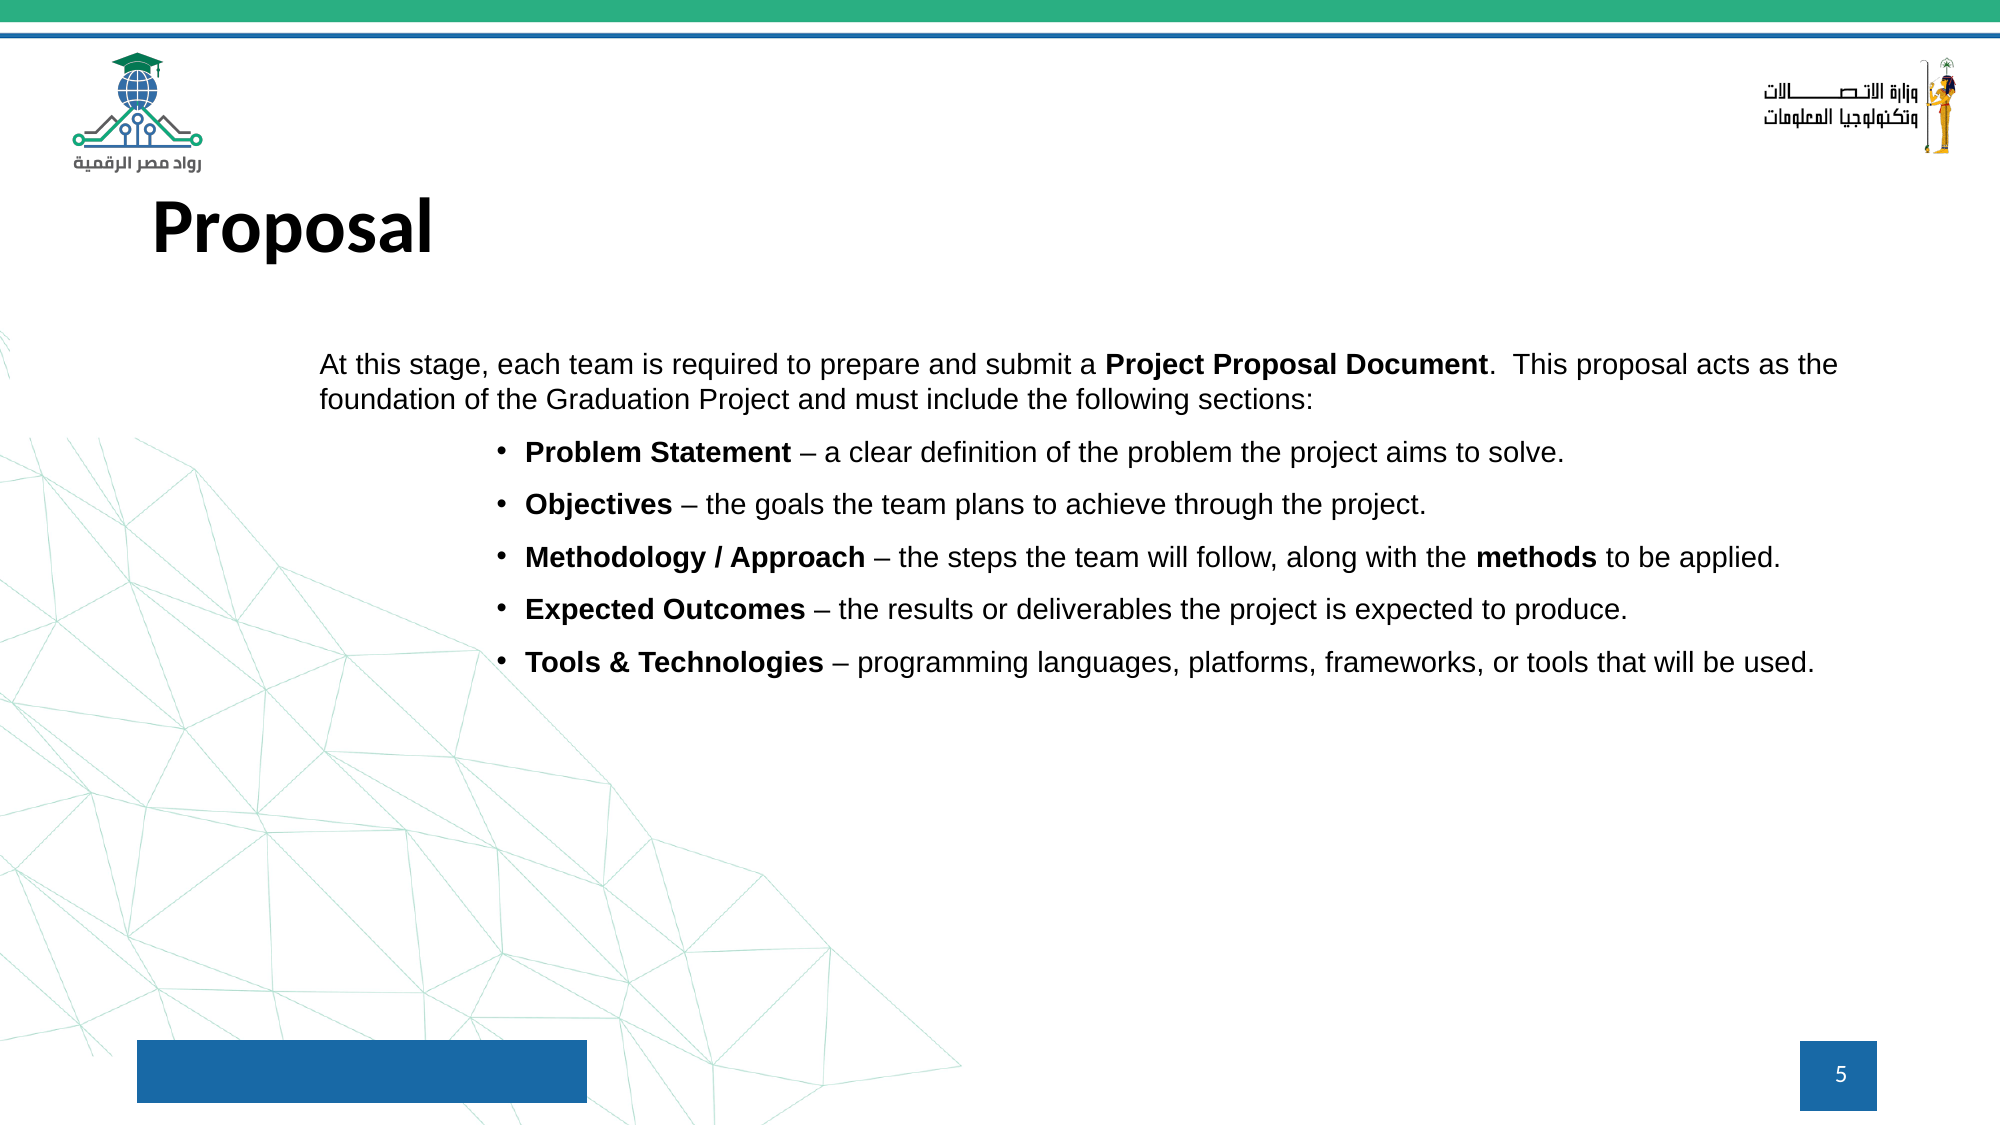

# Proposal
At this stage, each team is required to prepare and submit a Project Proposal Document.  This proposal acts as the foundation of the Graduation Project and must include the following sections:
Problem Statement – a clear definition of the problem the project aims to solve.
Objectives – the goals the team plans to achieve through the project.
Methodology / Approach – the steps the team will follow, along with the methods to be applied.
Expected Outcomes – the results or deliverables the project is expected to produce.
Tools & Technologies – programming languages, platforms, frameworks, or tools that will be used.
5